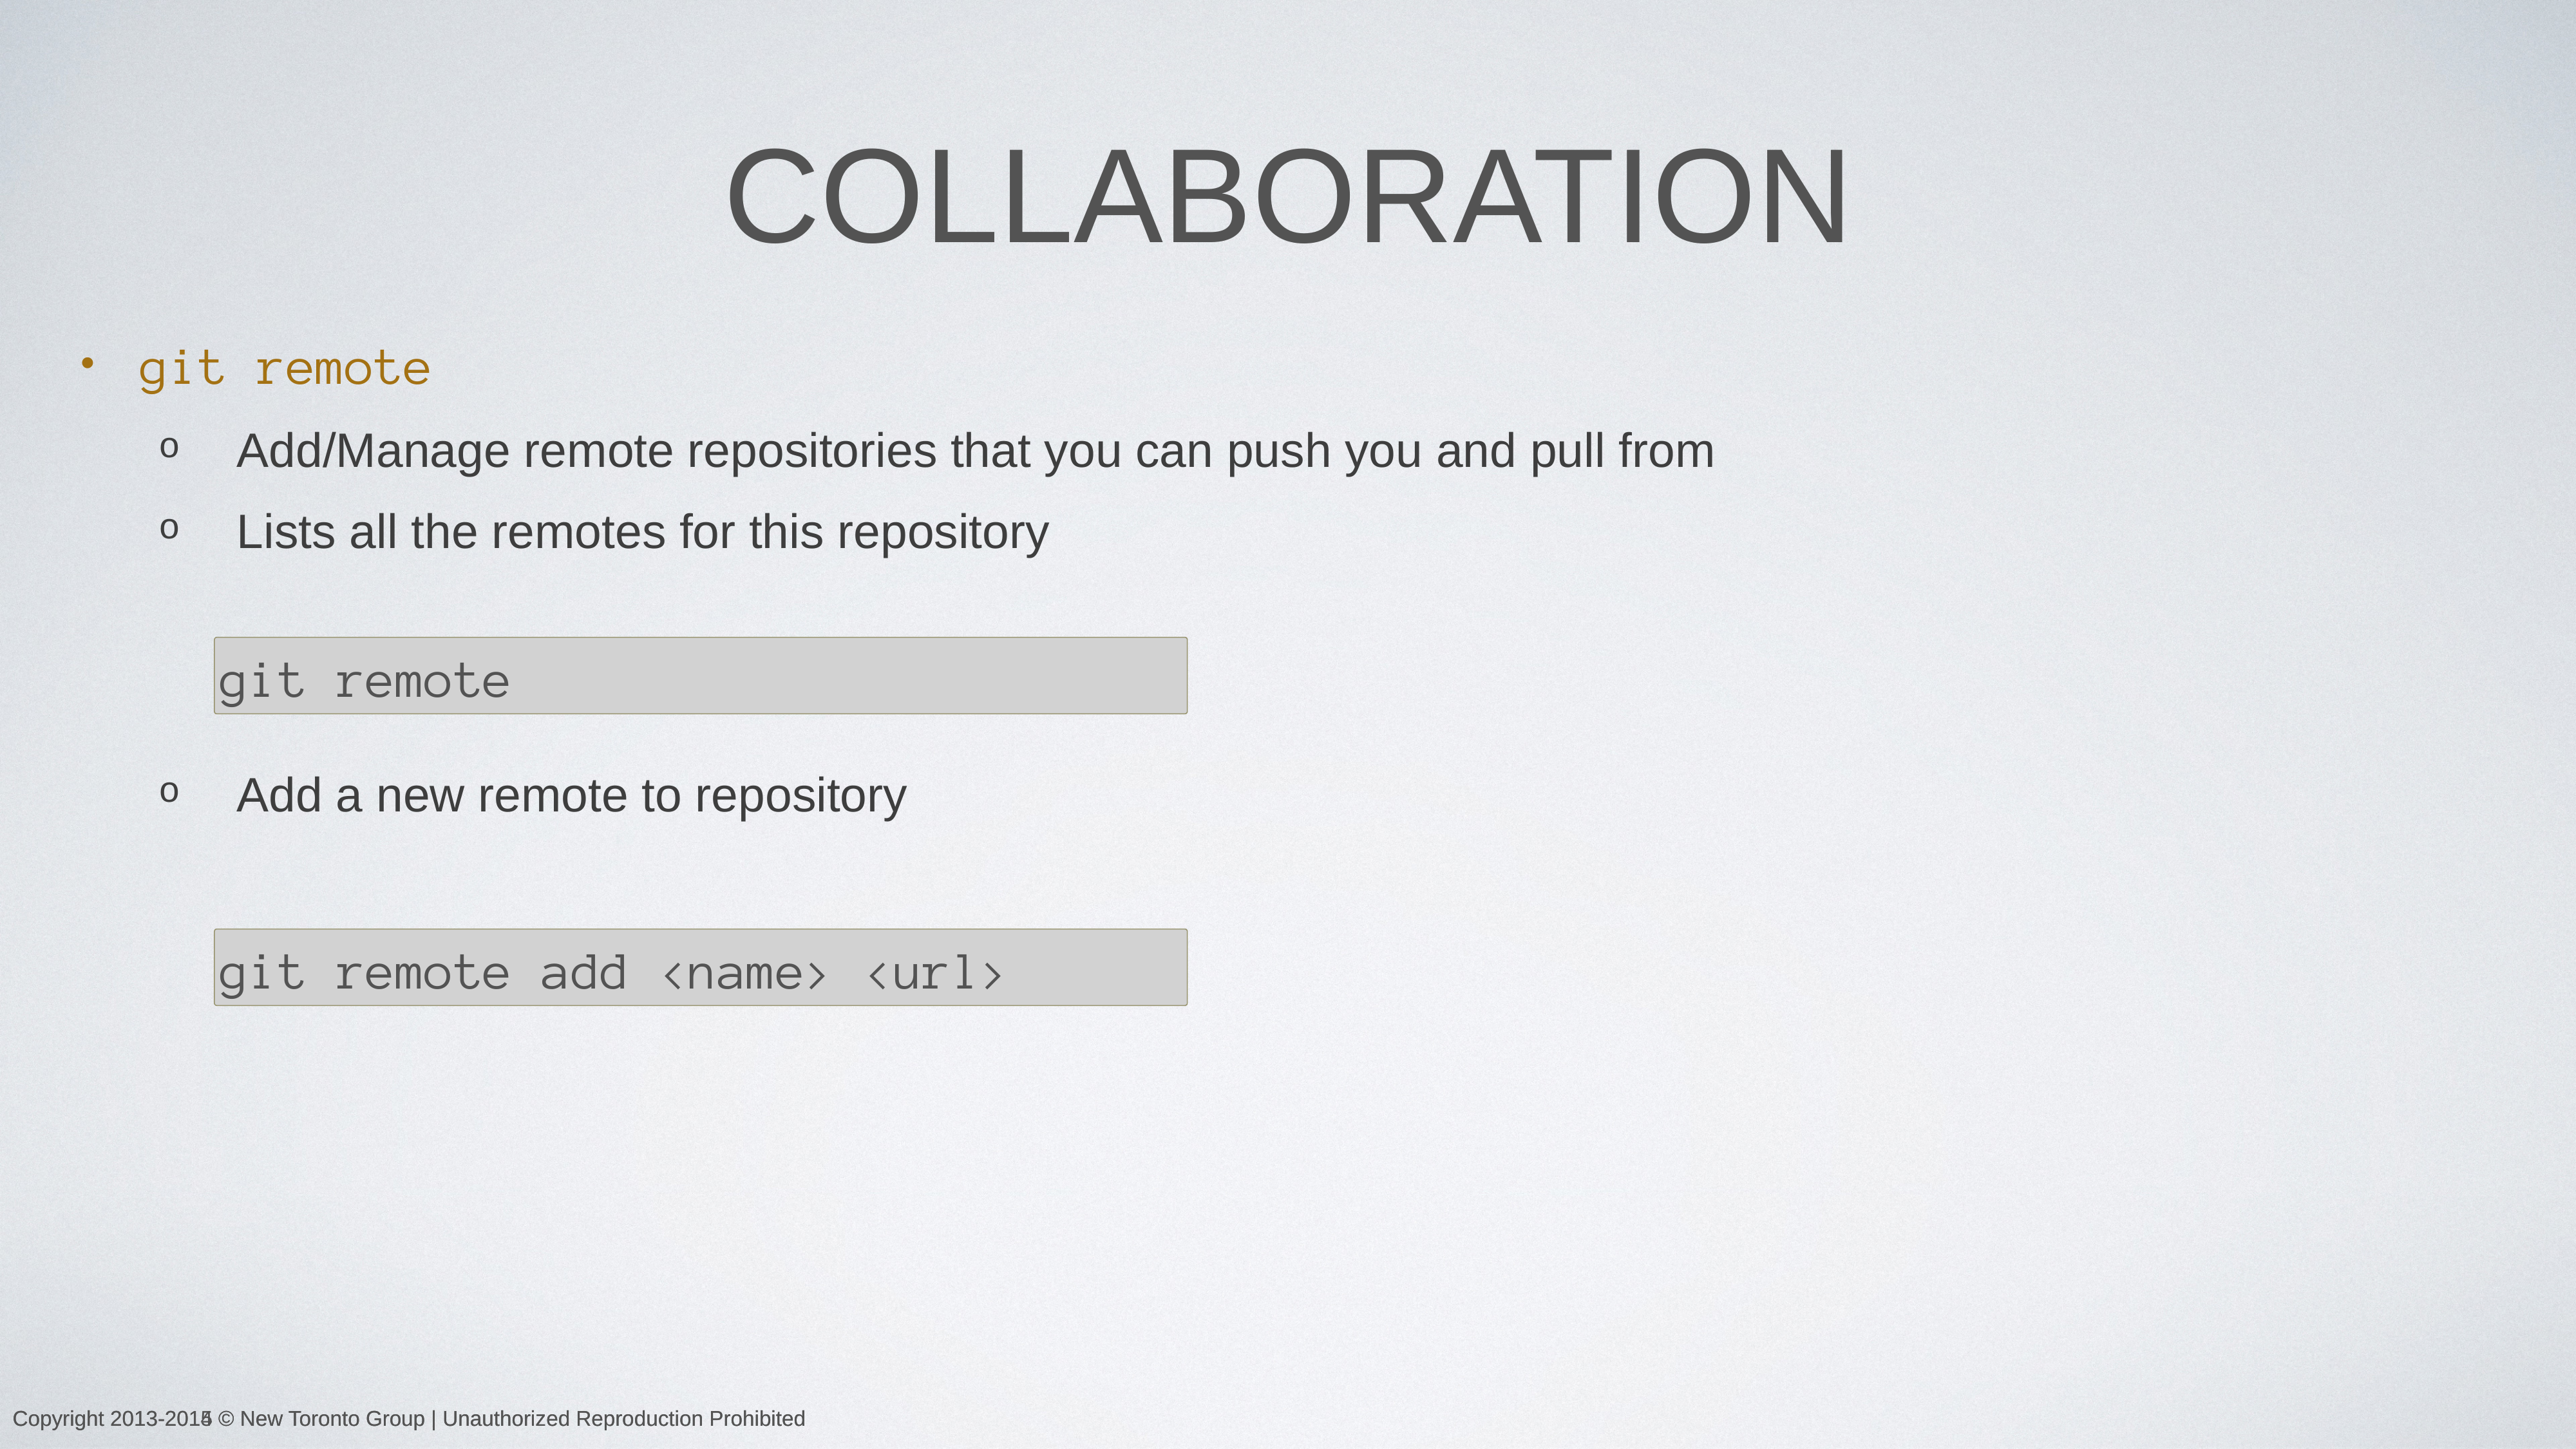

# Collaboration
git remote
Add/Manage remote repositories that you can push you and pull from
Lists all the remotes for this repository

Add a new remote to repository

git remote
git remote add <name> <url>